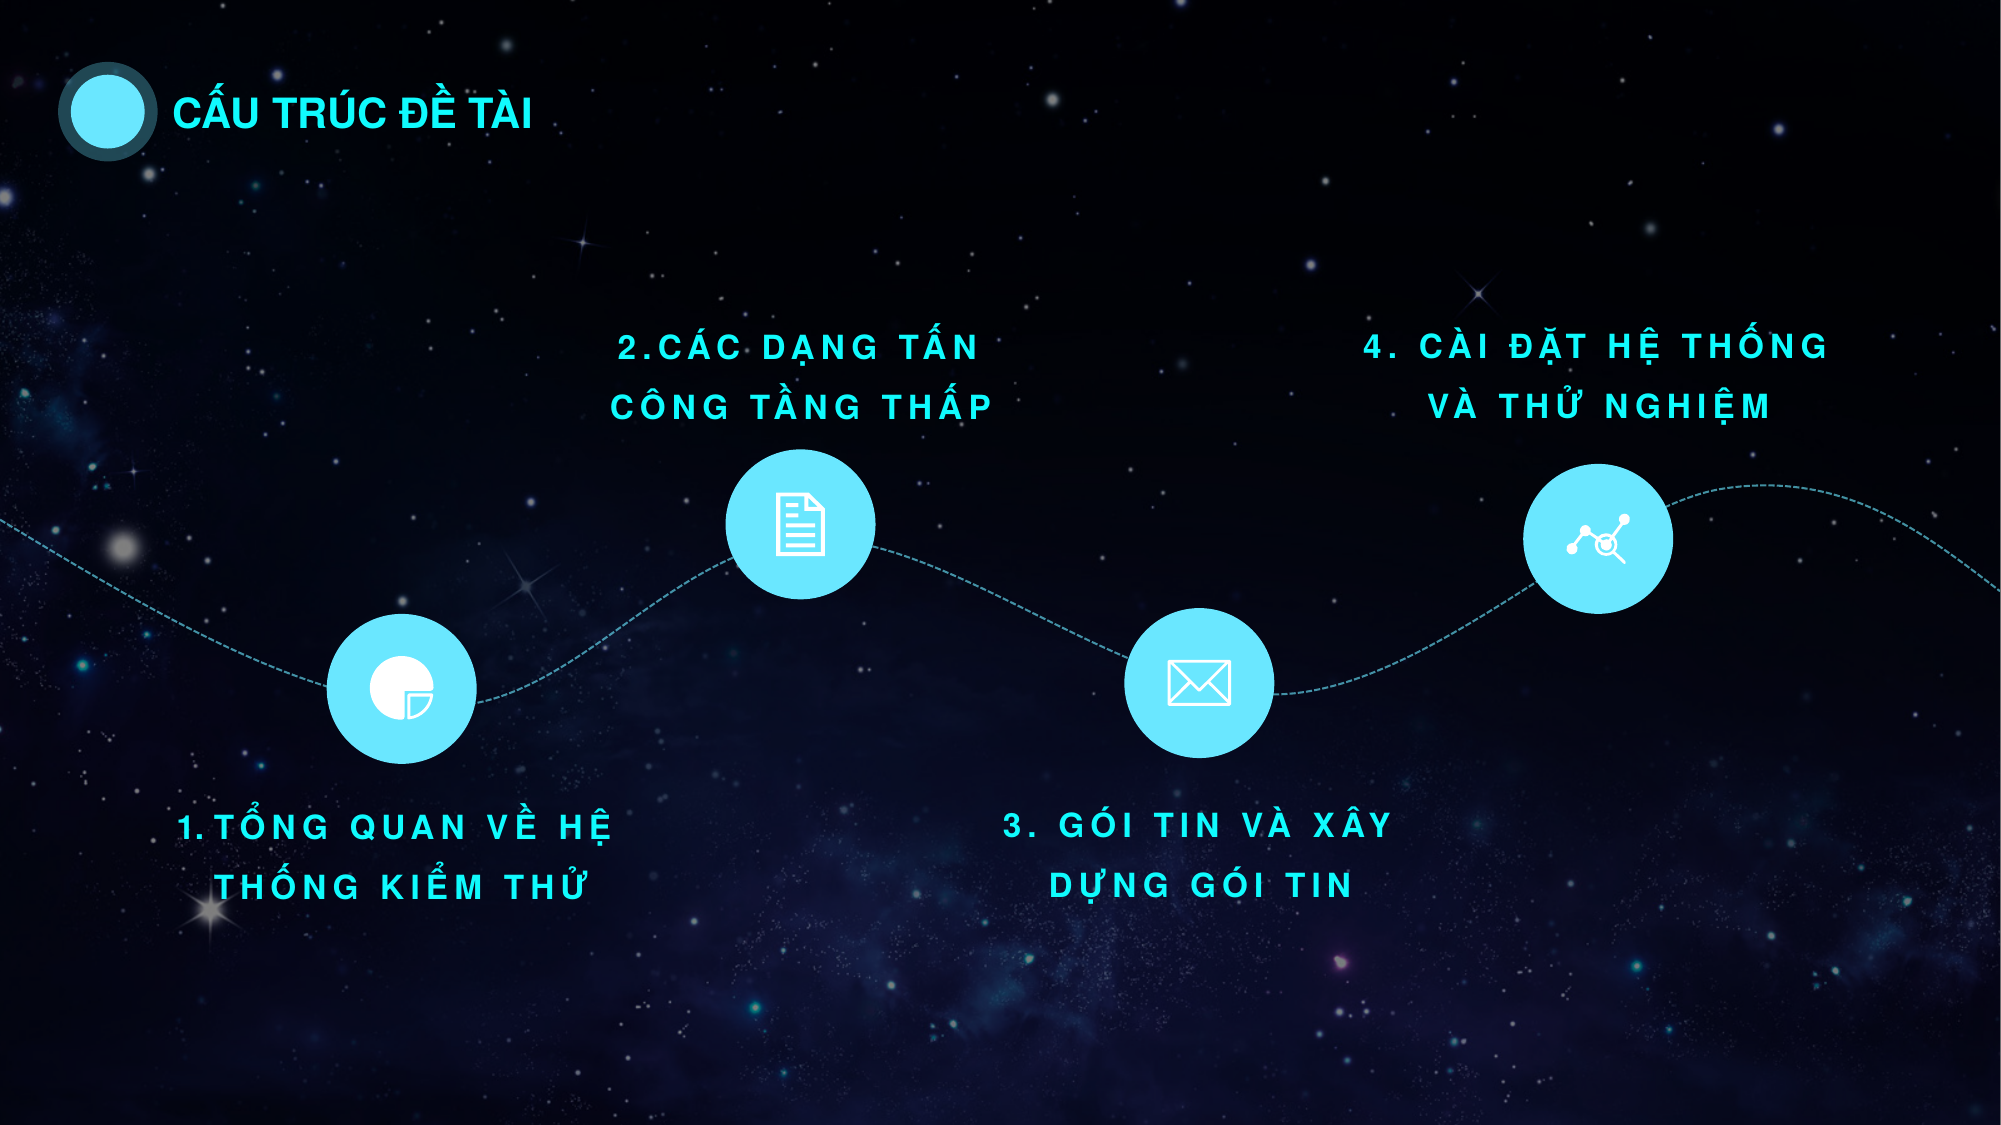

CẤU TRÚC ĐỀ TÀI
4. CÀI ĐẶT HỆ THỐNG VÀ THỬ NGHIỆM
2.CÁC DẠNG TẤN CÔNG TẦNG THẤP

3. GÓI TIN VÀ XÂY DỰNG GÓI TIN
TỔNG QUAN VỀ HỆ THỐNG KIỂM THỬ